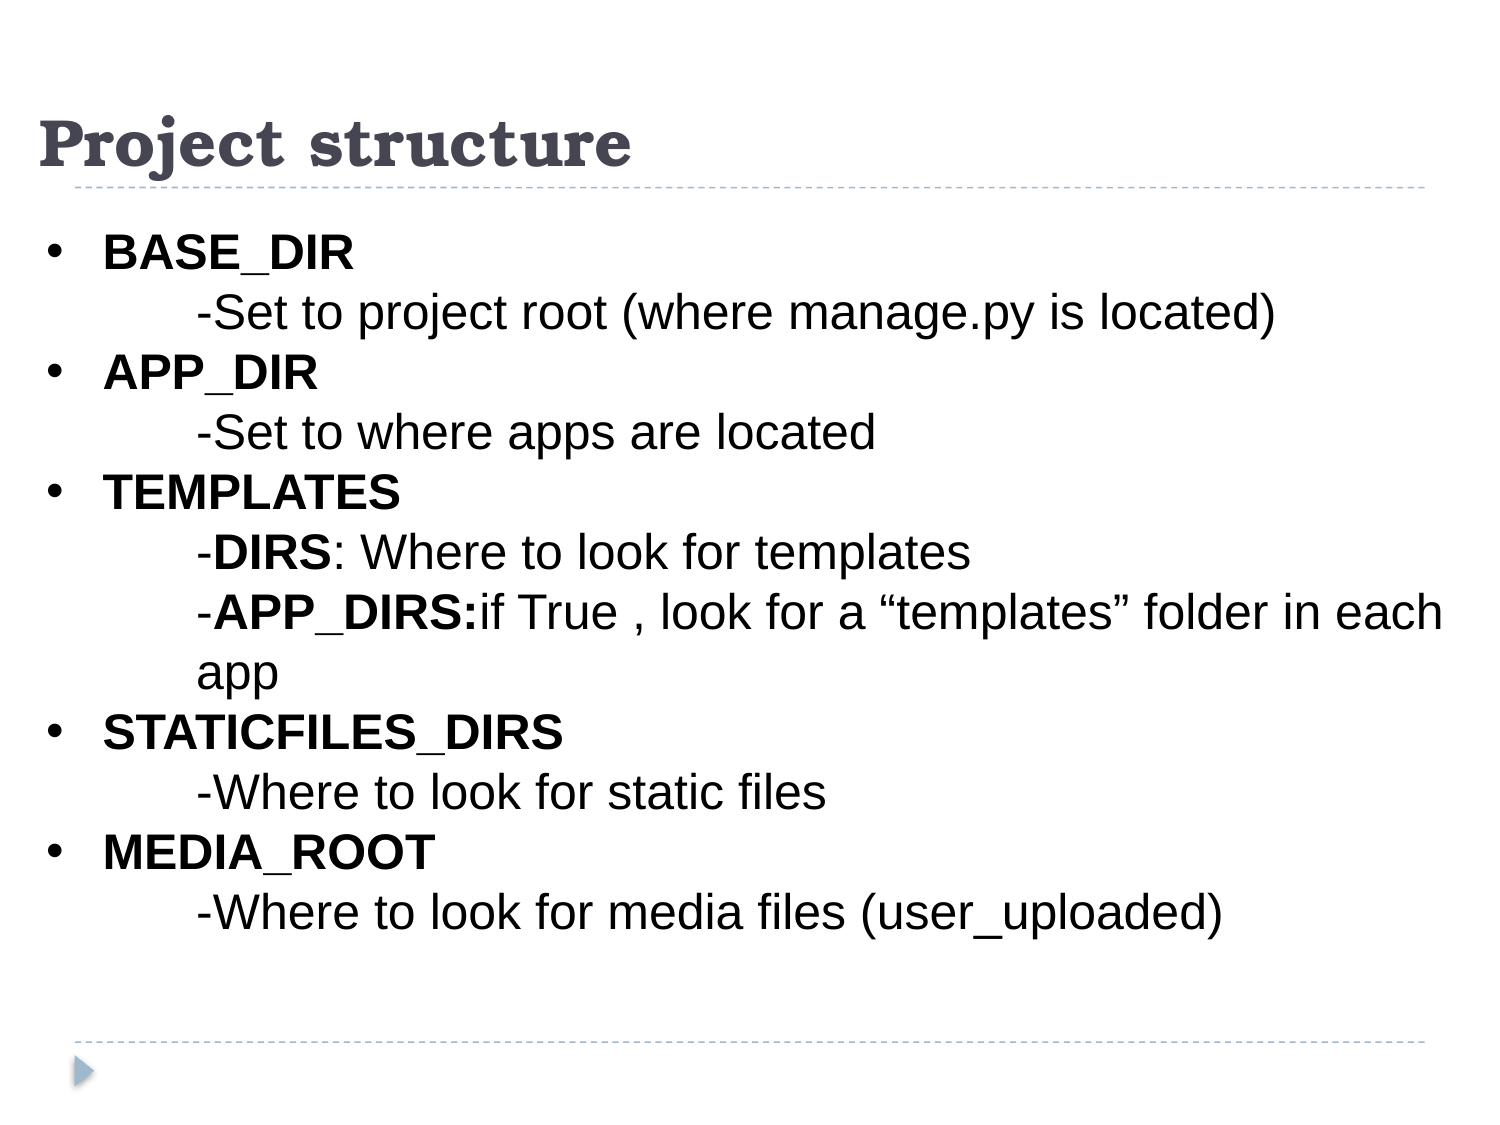

# Project structure
BASE_DIR
	-Set to project root (where manage.py is located)
APP_DIR
	-Set to where apps are located
TEMPLATES
	-DIRS: Where to look for templates
	-APP_DIRS:if True , look for a “templates” folder in each 	app
STATICFILES_DIRS
	-Where to look for static files
MEDIA_ROOT
	-Where to look for media files (user_uploaded)